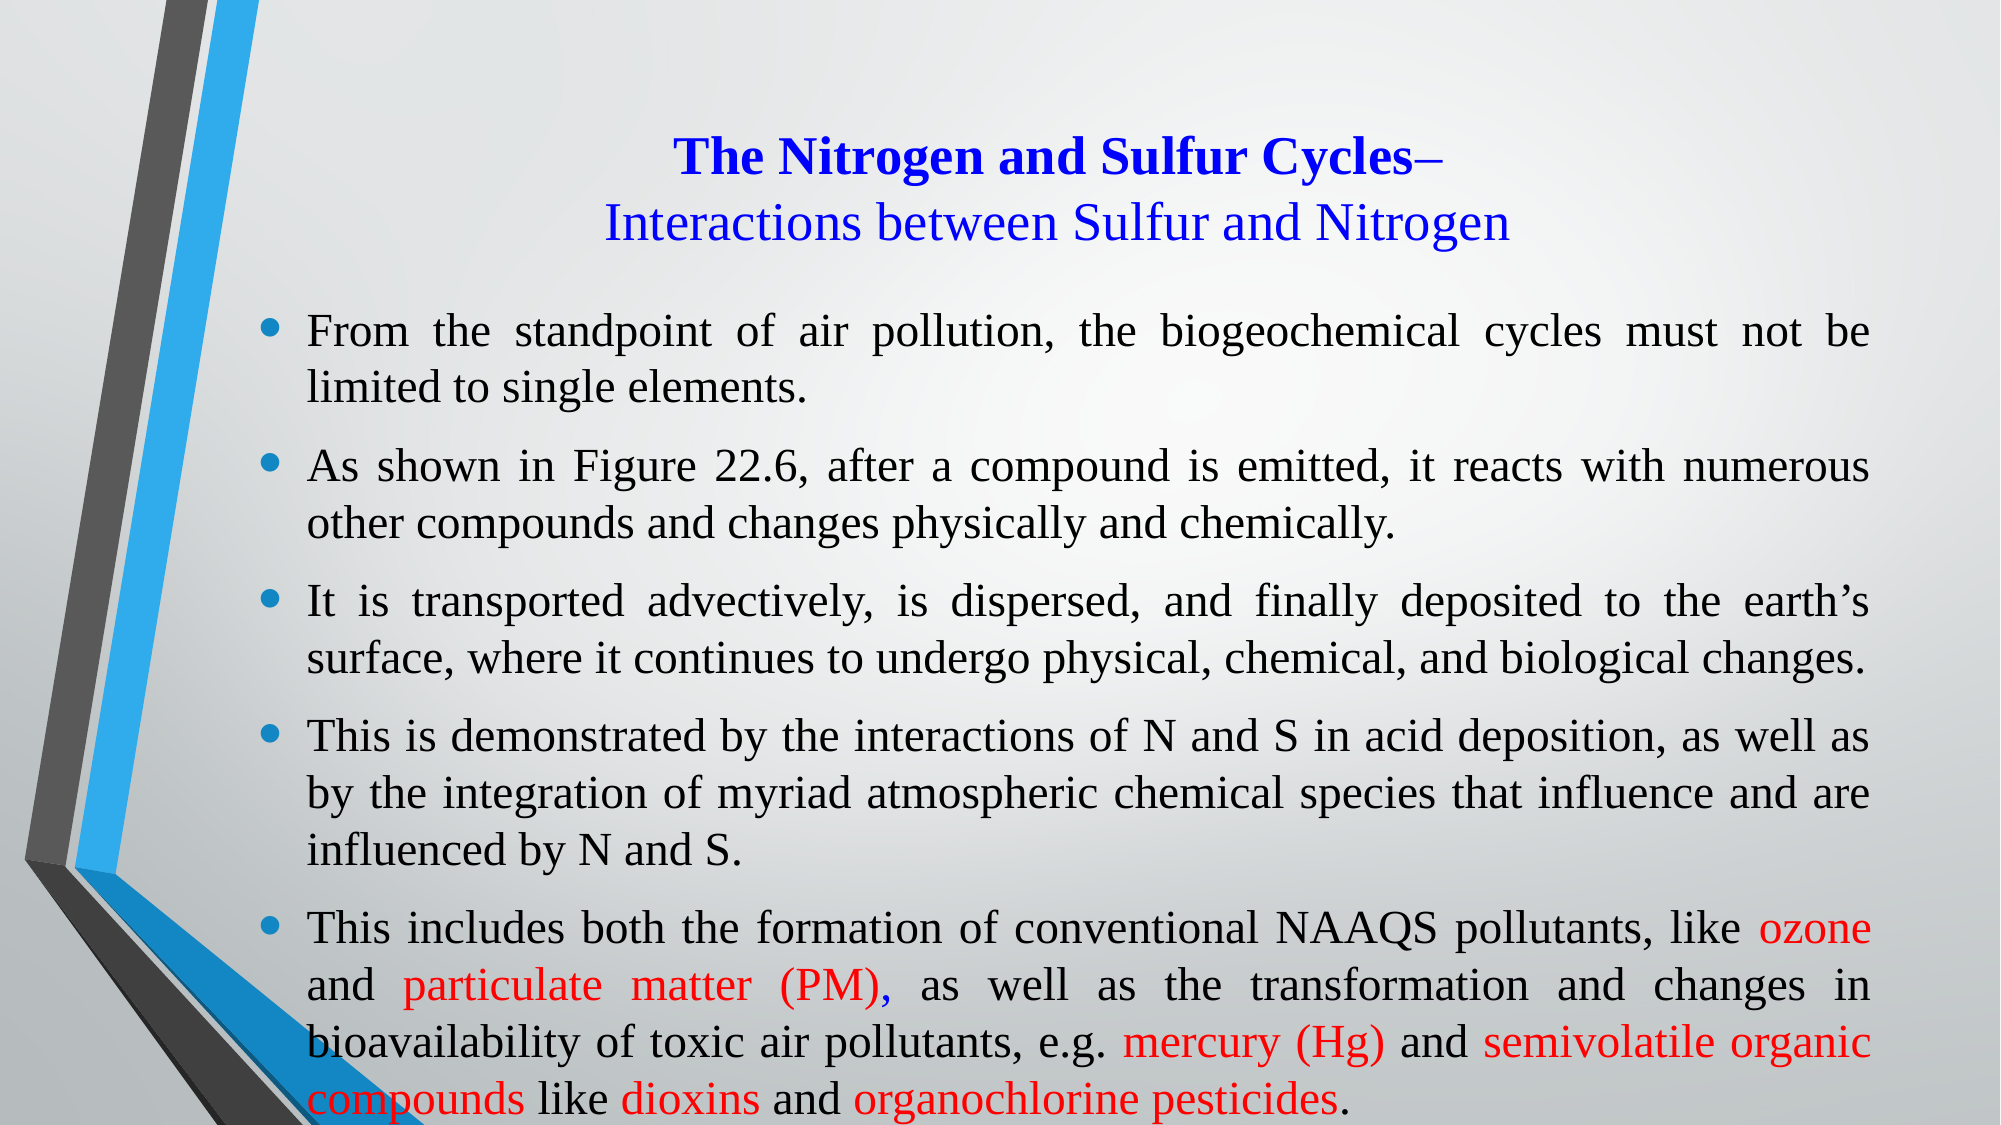

The Nitrogen and Sulfur Cycles–
Interactions between Sulfur and Nitrogen
From the standpoint of air pollution, the biogeochemical cycles must not be limited to single elements.
As shown in Figure 22.6, after a compound is emitted, it reacts with numerous other compounds and changes physically and chemically.
It is transported advectively, is dispersed, and finally deposited to the earth’s surface, where it continues to undergo physical, chemical, and biological changes.
This is demonstrated by the interactions of N and S in acid deposition, as well as by the integration of myriad atmospheric chemical species that influence and are influenced by N and S.
This includes both the formation of conventional NAAQS pollutants, like ozone and particulate matter (PM), as well as the transformation and changes in bioavailability of toxic air pollutants, e.g. mercury (Hg) and semivolatile organic compounds like dioxins and organochlorine pesticides.